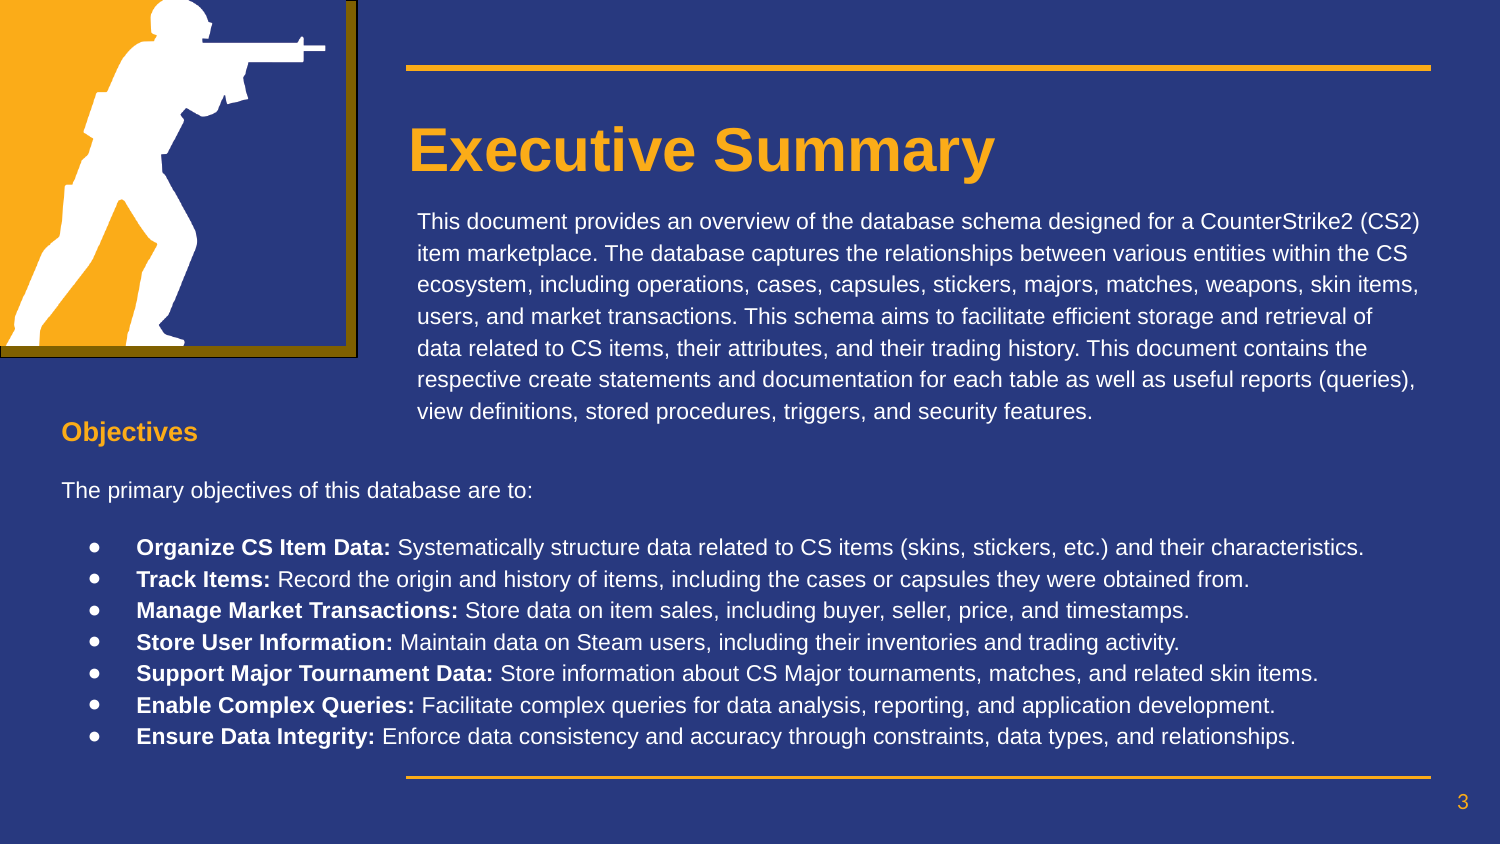

# Executive Summary
This document provides an overview of the database schema designed for a CounterStrike2 (CS2) item marketplace. The database captures the relationships between various entities within the CS ecosystem, including operations, cases, capsules, stickers, majors, matches, weapons, skin items, users, and market transactions. This schema aims to facilitate efficient storage and retrieval of data related to CS items, their attributes, and their trading history. This document contains the respective create statements and documentation for each table as well as useful reports (queries), view definitions, stored procedures, triggers, and security features.

Objectives
The primary objectives of this database are to:
Organize CS Item Data: Systematically structure data related to CS items (skins, stickers, etc.) and their characteristics.
Track Items: Record the origin and history of items, including the cases or capsules they were obtained from.
Manage Market Transactions: Store data on item sales, including buyer, seller, price, and timestamps.
Store User Information: Maintain data on Steam users, including their inventories and trading activity.
Support Major Tournament Data: Store information about CS Major tournaments, matches, and related skin items.
Enable Complex Queries: Facilitate complex queries for data analysis, reporting, and application development.
Ensure Data Integrity: Enforce data consistency and accuracy through constraints, data types, and relationships.

3